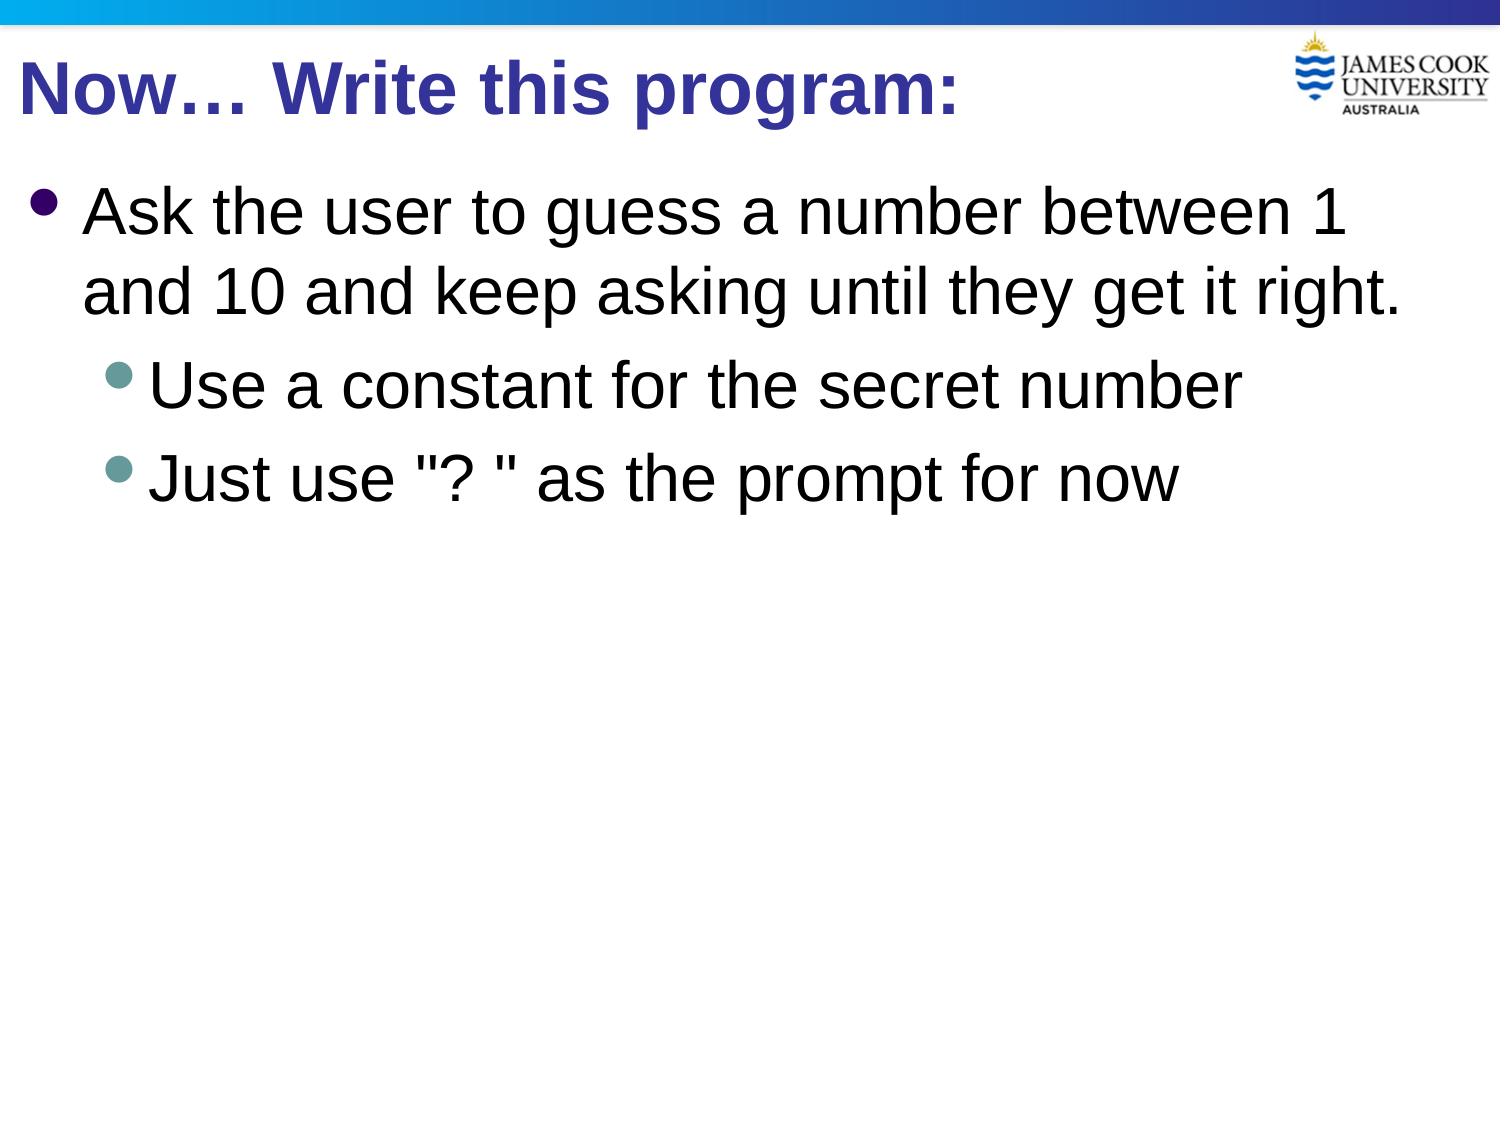

# Now… Write this program:
Ask the user to guess a number between 1 and 10 and keep asking until they get it right.
Use a constant for the secret number
Just use "? " as the prompt for now